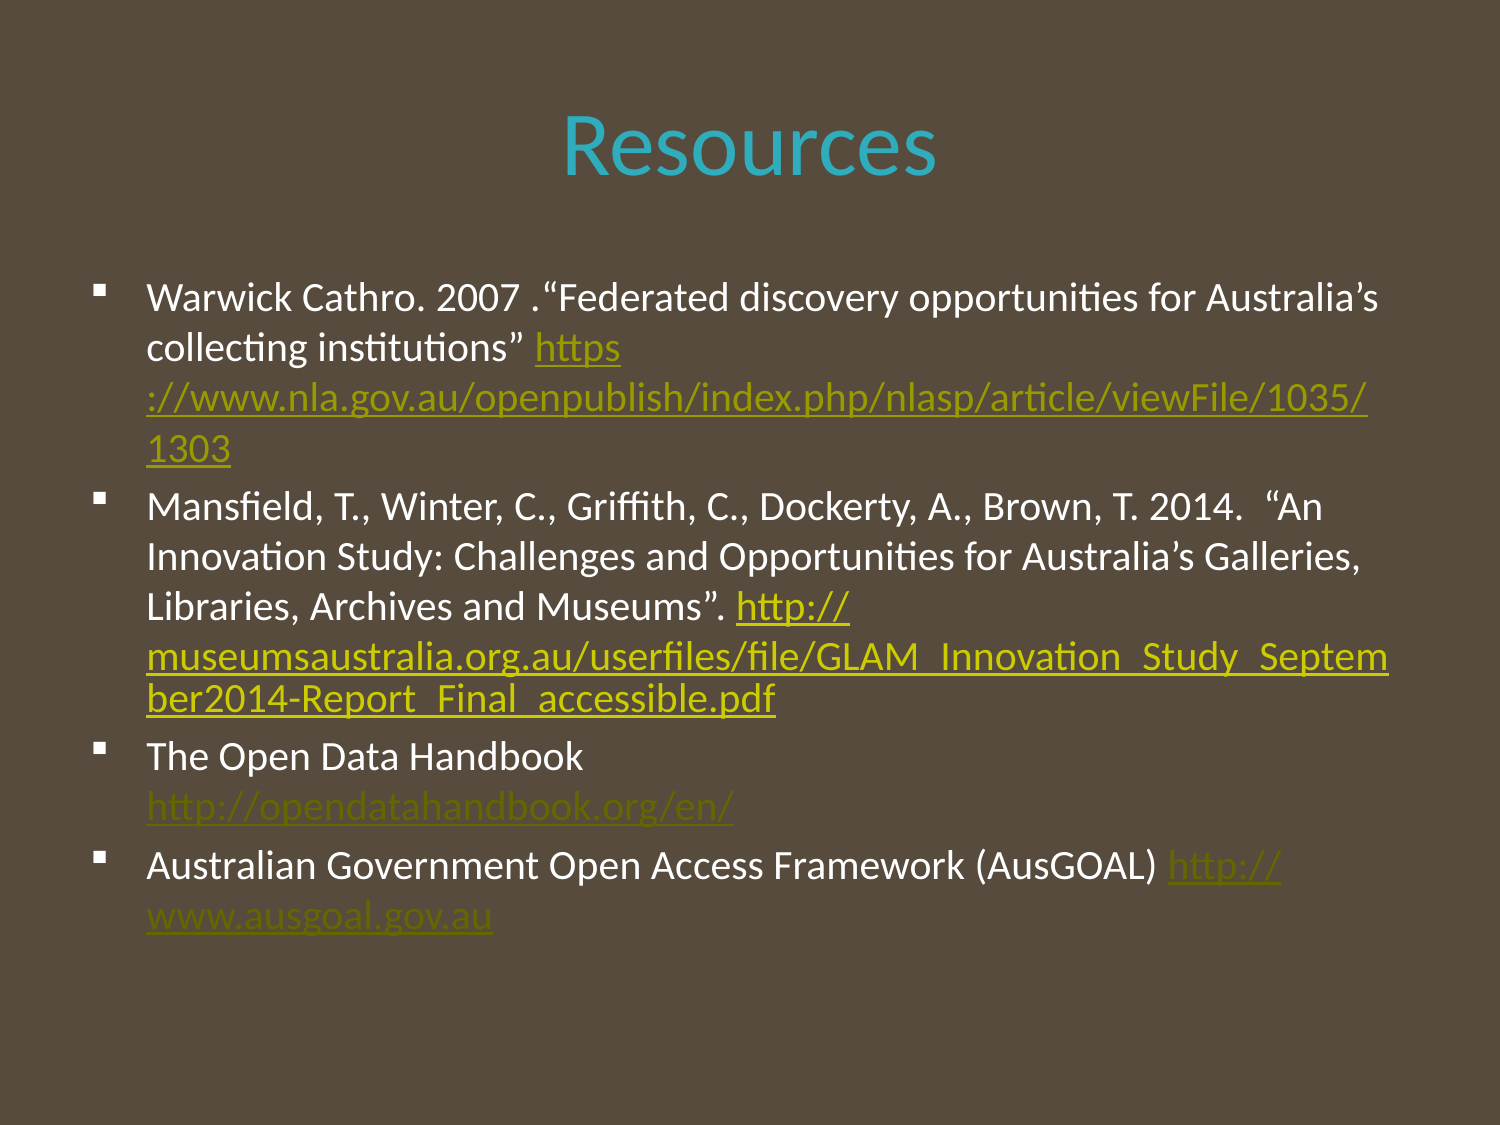

# Resources
Warwick Cathro. 2007 .“Federated discovery opportunities for Australia’s collecting institutions” https://www.nla.gov.au/openpublish/index.php/nlasp/article/viewFile/1035/1303
Mansfield, T., Winter, C., Griffith, C., Dockerty, A., Brown, T. 2014.  “An Innovation Study: Challenges and Opportunities for Australia’s Galleries, Libraries, Archives and Museums”. http://museumsaustralia.org.au/userfiles/file/GLAM_Innovation_Study_September2014-Report_Final_accessible.pdf
The Open Data Handbook
http://opendatahandbook.org/en/
Australian Government Open Access Framework (AusGOAL) http://www.ausgoal.gov.au